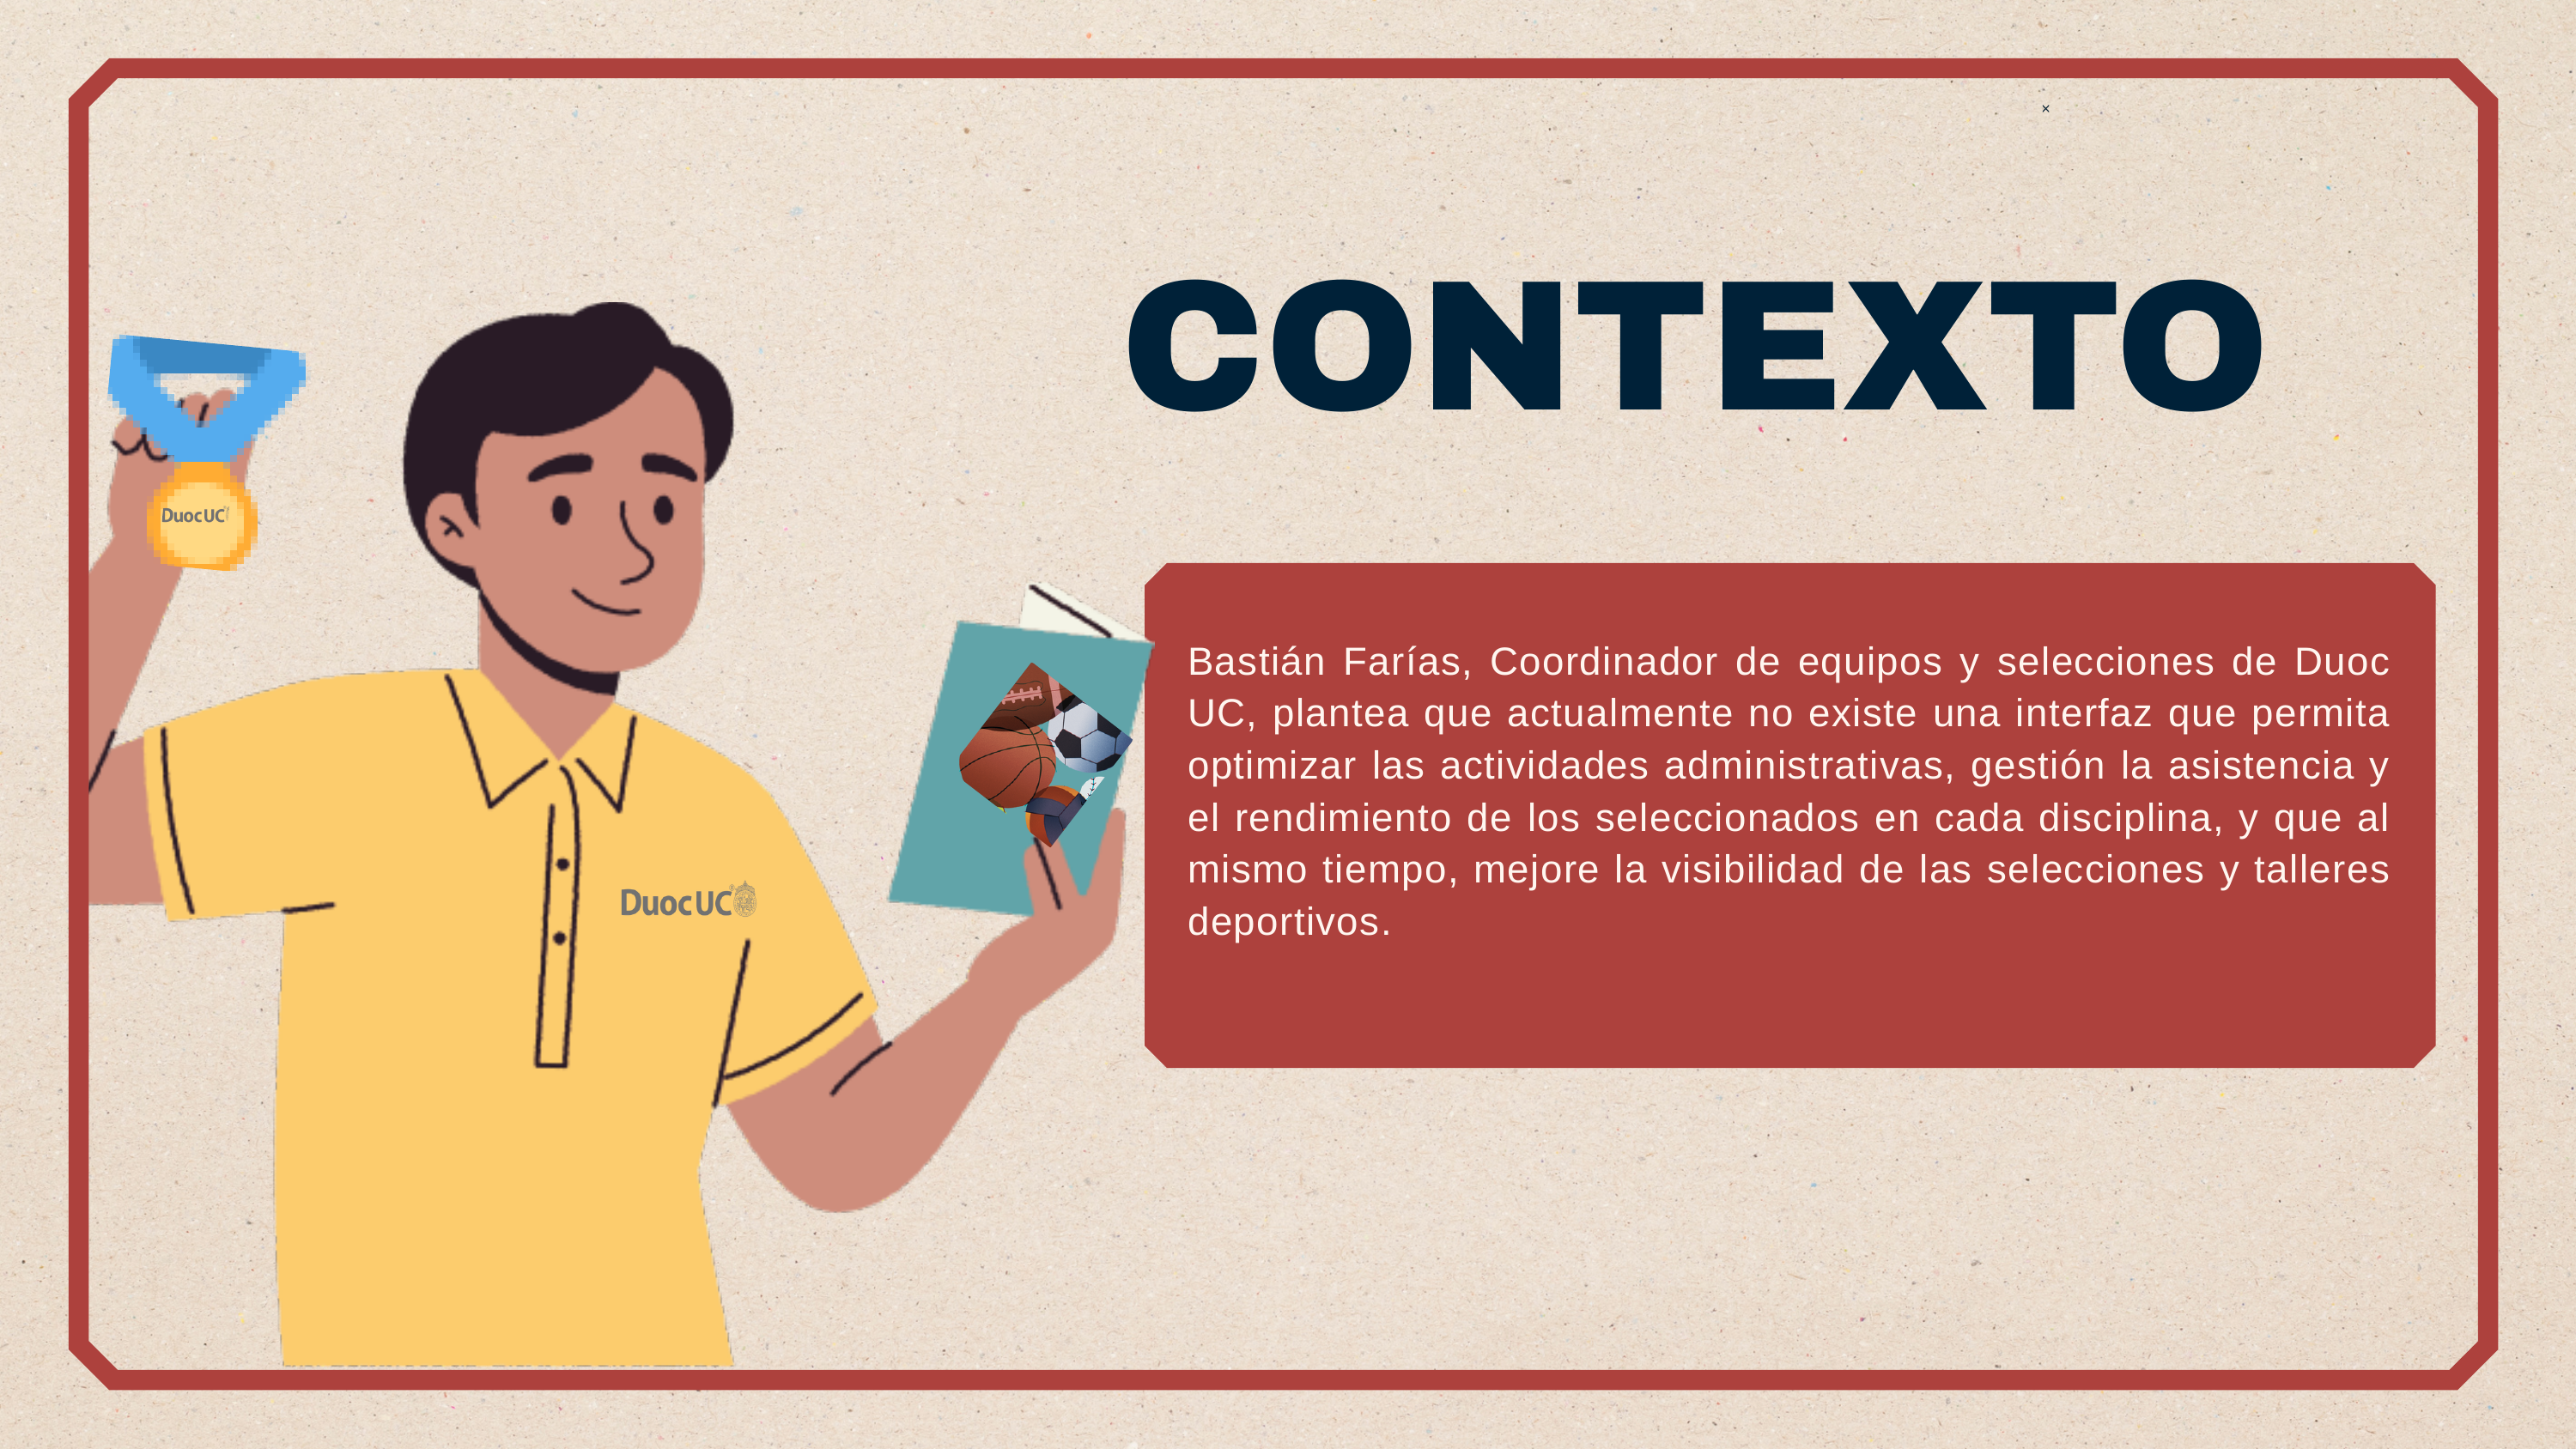

CONTEXTO

Bastián Farías, Coordinador de equipos y selecciones de Duoc UC, plantea que actualmente no existe una interfaz que permita optimizar las actividades administrativas, gestión la asistencia y el rendimiento de los seleccionados en cada disciplina, y que al mismo tiempo, mejore la visibilidad de las selecciones y talleres deportivos.